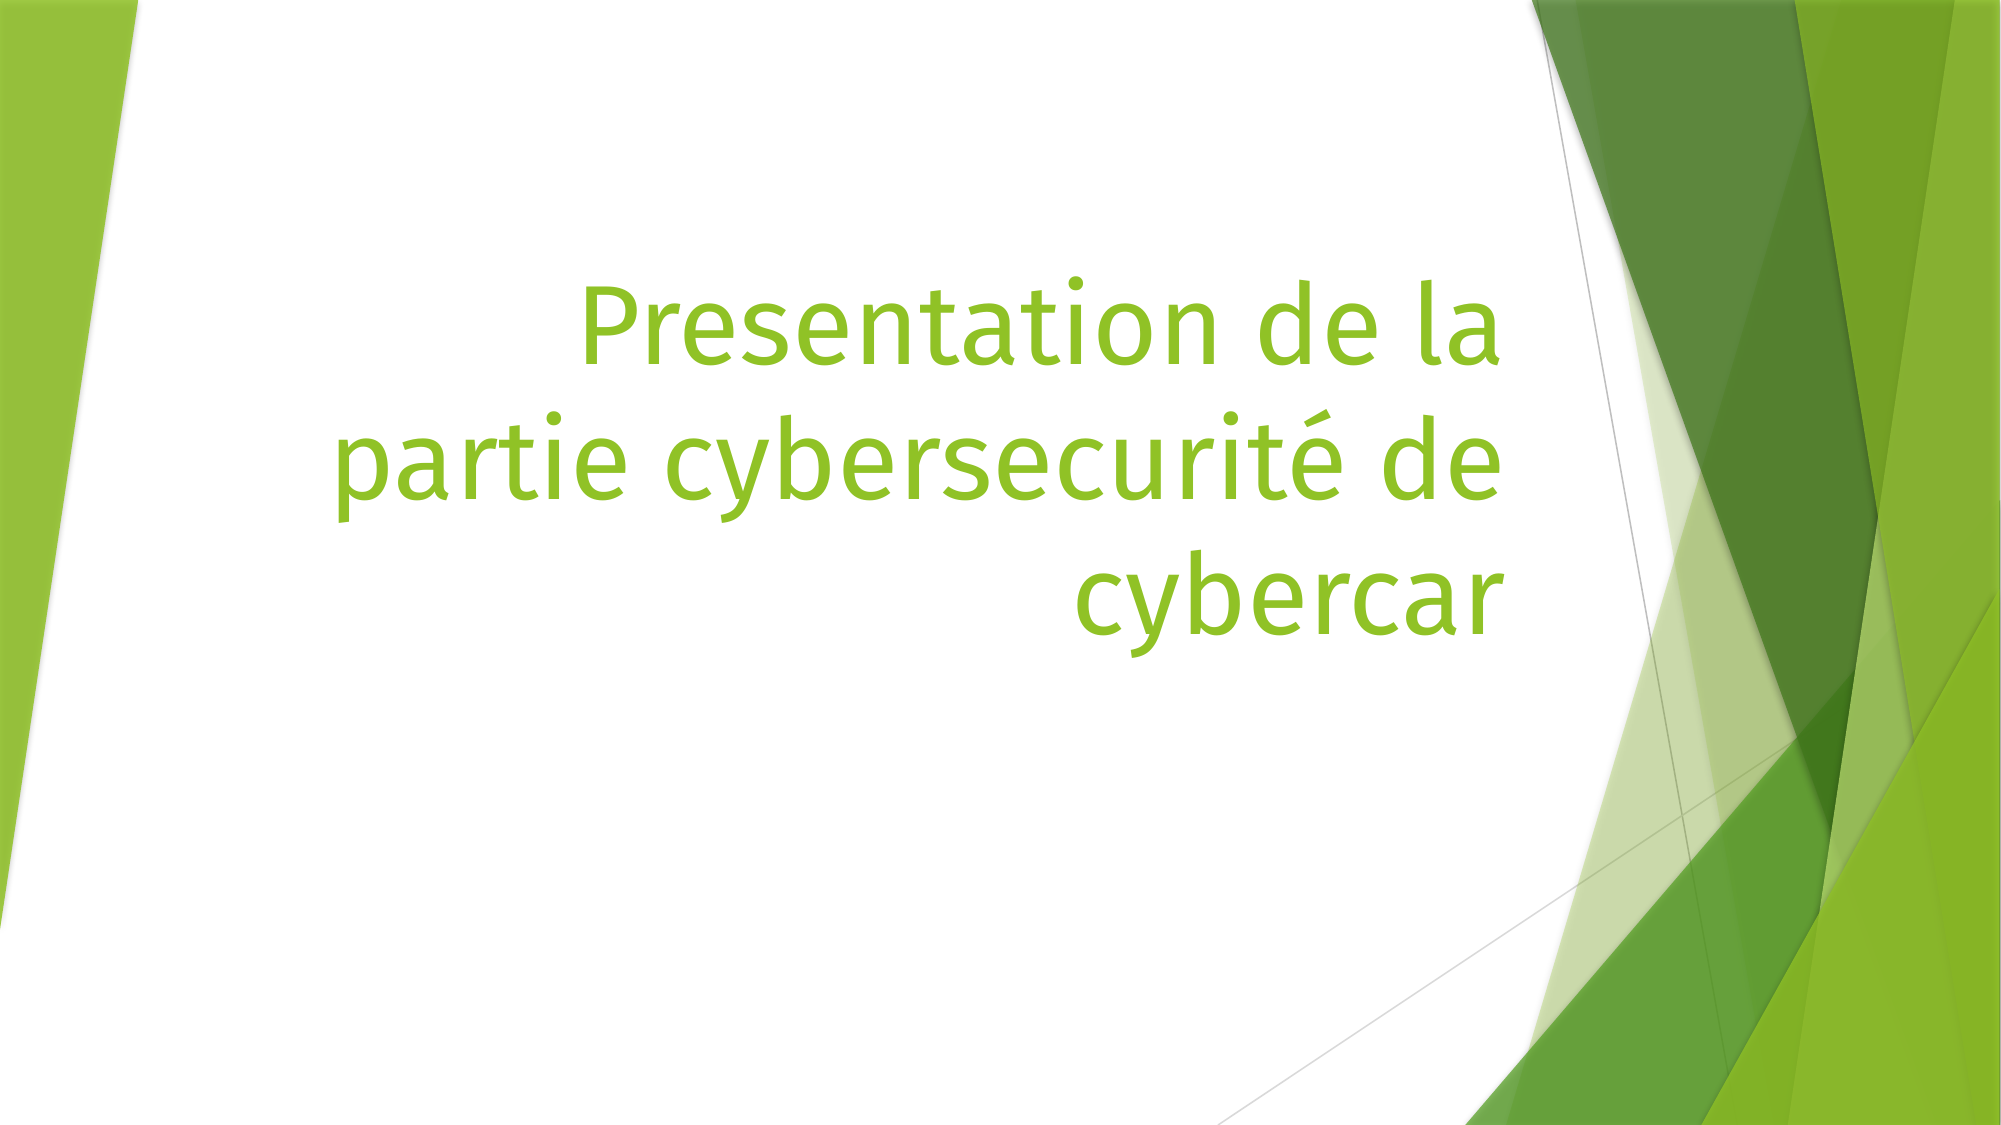

# Presentation de la partie cybersecurité de cybercar